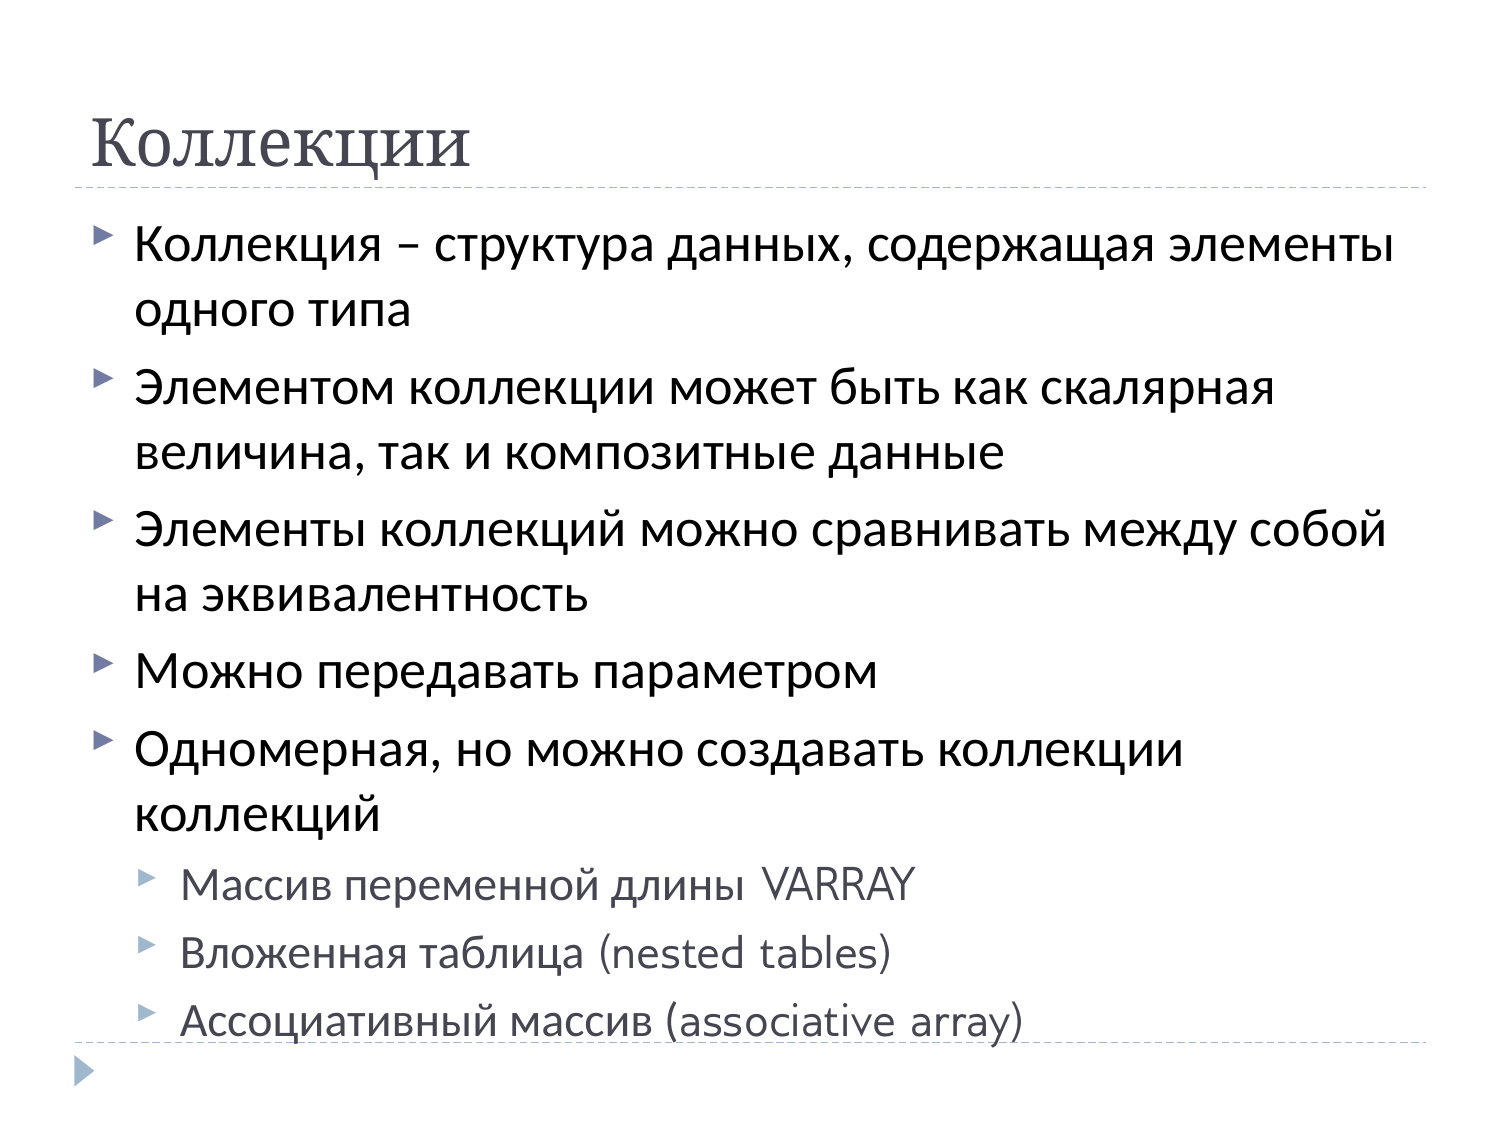

# Коллекции
Коллекция – структура данных, содержащая элементы одного типа
Элементом коллекции может быть как скалярная величина, так и композитные данные
Элементы коллекций можно сравнивать между собой на эквивалентность
Можно передавать параметром
Одномерная, но можно создавать коллекции коллекций
Массив переменной длины VARRAY
Вложенная таблица (nested tables)
Ассоциативный массив (associative array)